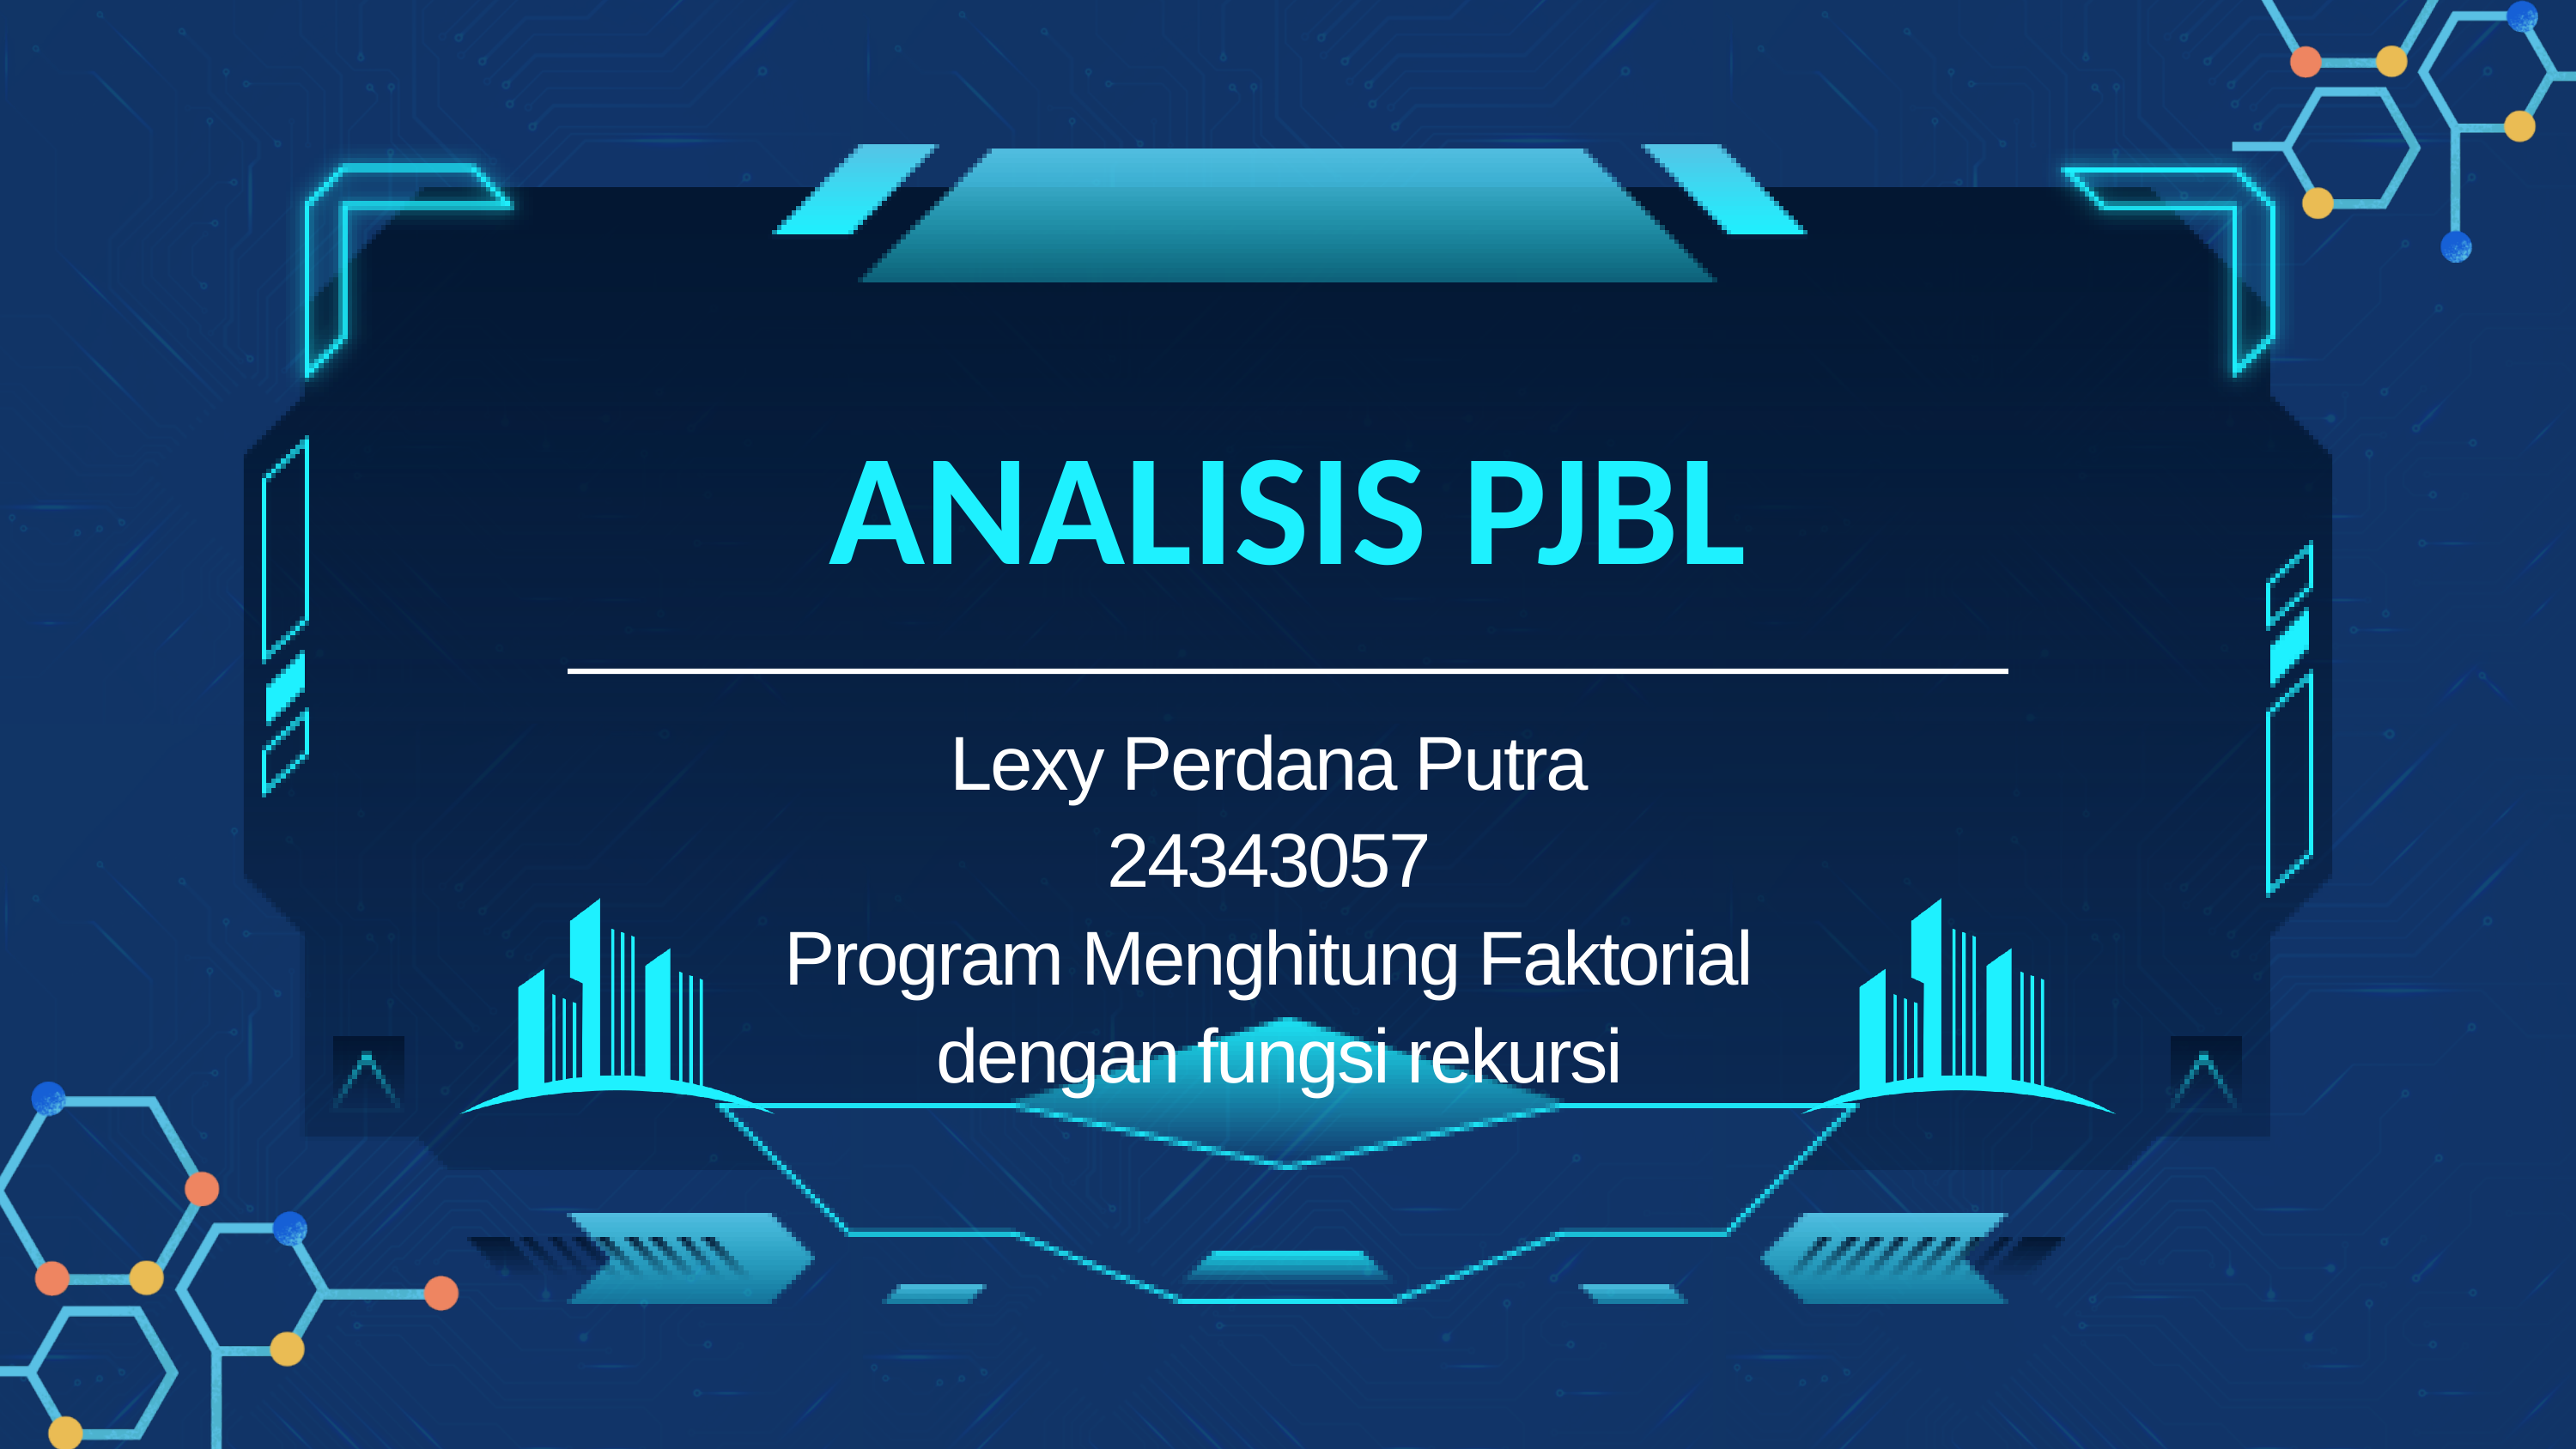

ANALISIS PJBL

Lexy Perdana Putra
24343057
Program Menghitung Faktorial
 dengan fungsi rekursi